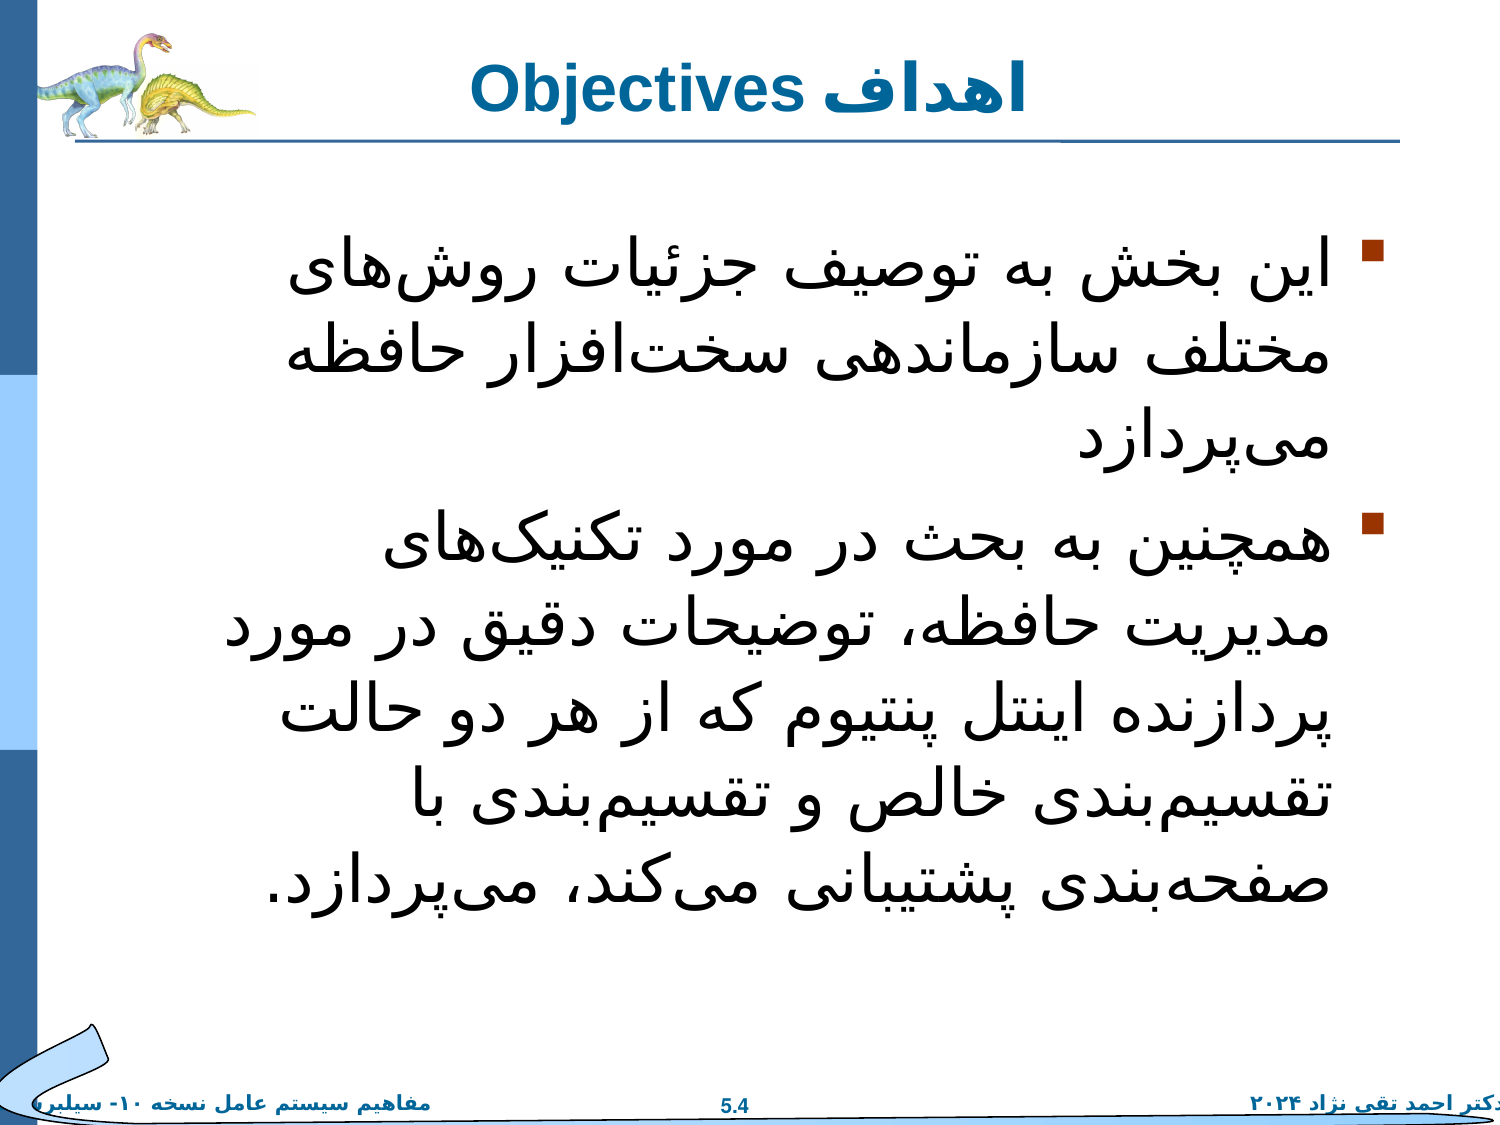

# Objectives اهداف
این بخش به توصیف جزئیات روش‌های مختلف سازماندهی سخت‌افزار حافظه می‌پردازد
همچنین به بحث در مورد تکنیک‌های مدیریت حافظه، توضیحات دقیق در مورد پردازنده اینتل پنتیوم که از هر دو حالت تقسیم‌بندی خالص و تقسیم‌بندی با صفحه‌بندی پشتیبانی می‌کند، می‌پردازد.